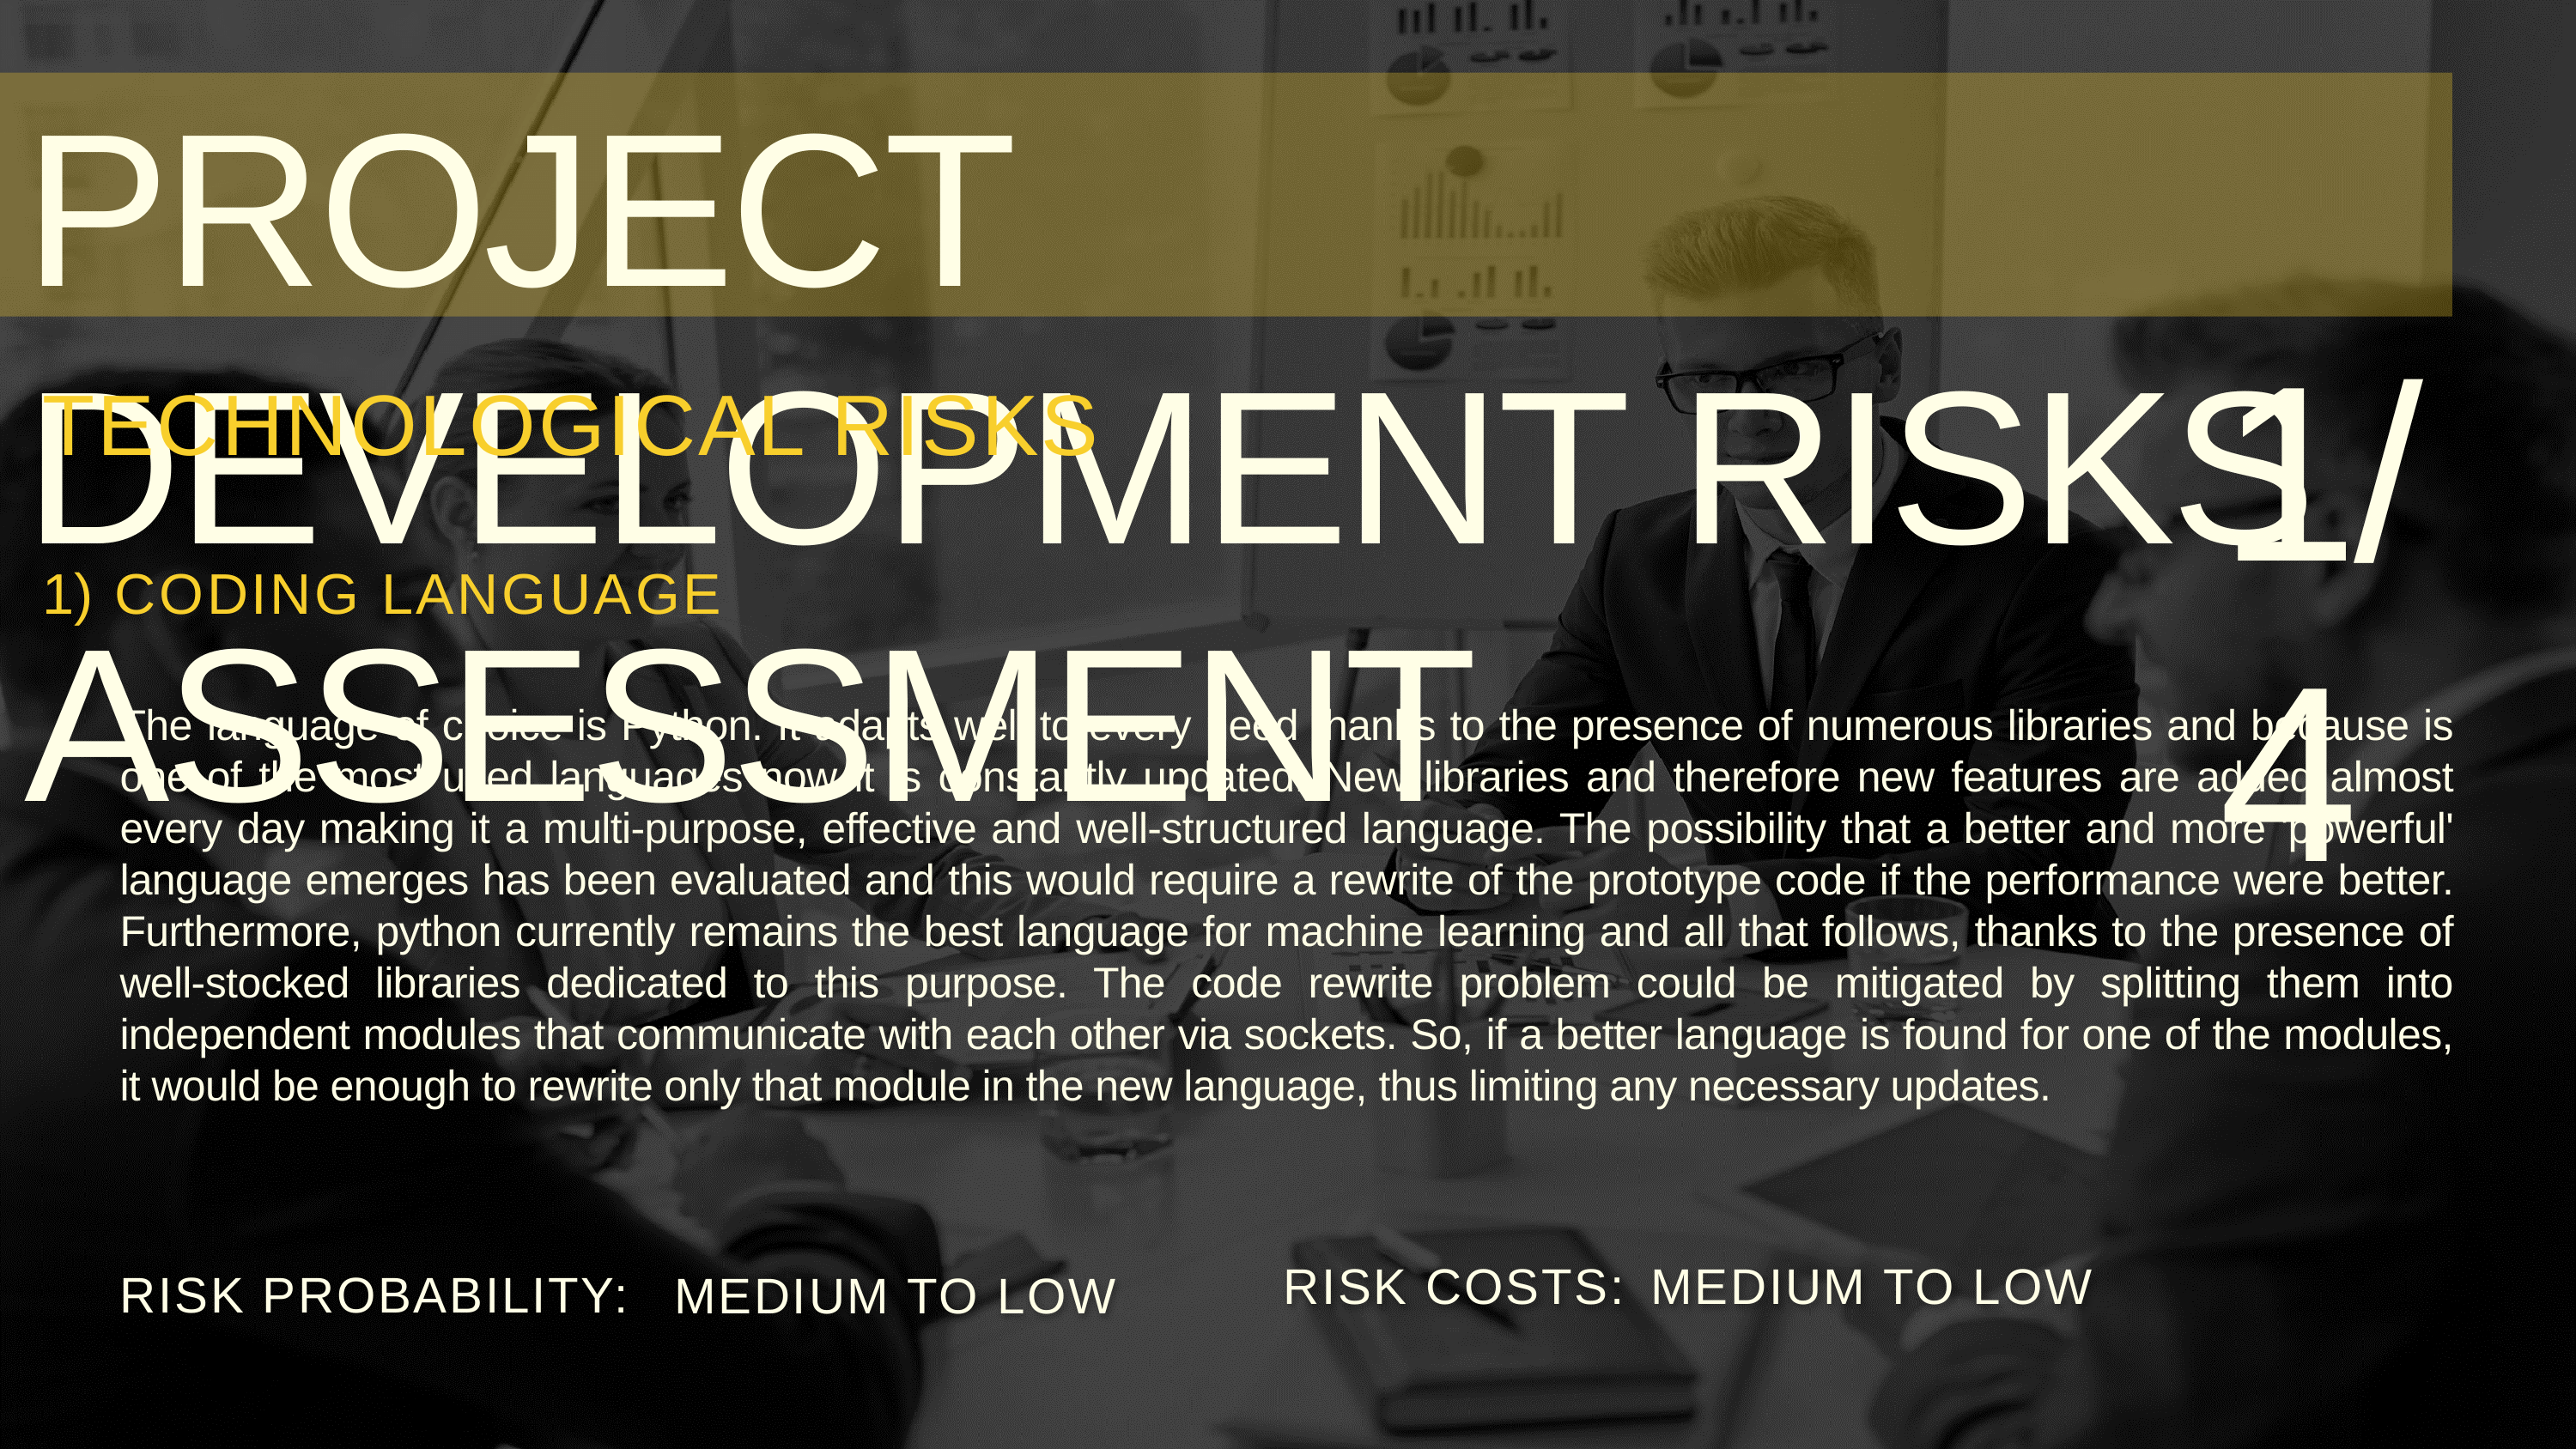

PROJECT DEVELOPMENT RISKS ASSESSMENT
1/4
TECHNOLOGICAL RISKS
CODING LANGUAGE
The language of choice is Python. It adapts well to every need thanks to the presence of numerous libraries and because is one of the most used languages now it is constantly updated. New libraries and therefore new features are added almost every day making it a multi-purpose, effective and well-structured language. The possibility that a better and more 'powerful' language emerges has been evaluated and this would require a rewrite of the prototype code if the performance were better. Furthermore, python currently remains the best language for machine learning and all that follows, thanks to the presence of well-stocked libraries dedicated to this purpose. The code rewrite problem could be mitigated by splitting them into independent modules that communicate with each other via sockets. So, if a better language is found for one of the modules, it would be enough to rewrite only that module in the new language, thus limiting any necessary updates.

RISK COSTS:
MEDIUM TO LOW
RISK PROBABILITY:
MEDIUM TO LOW